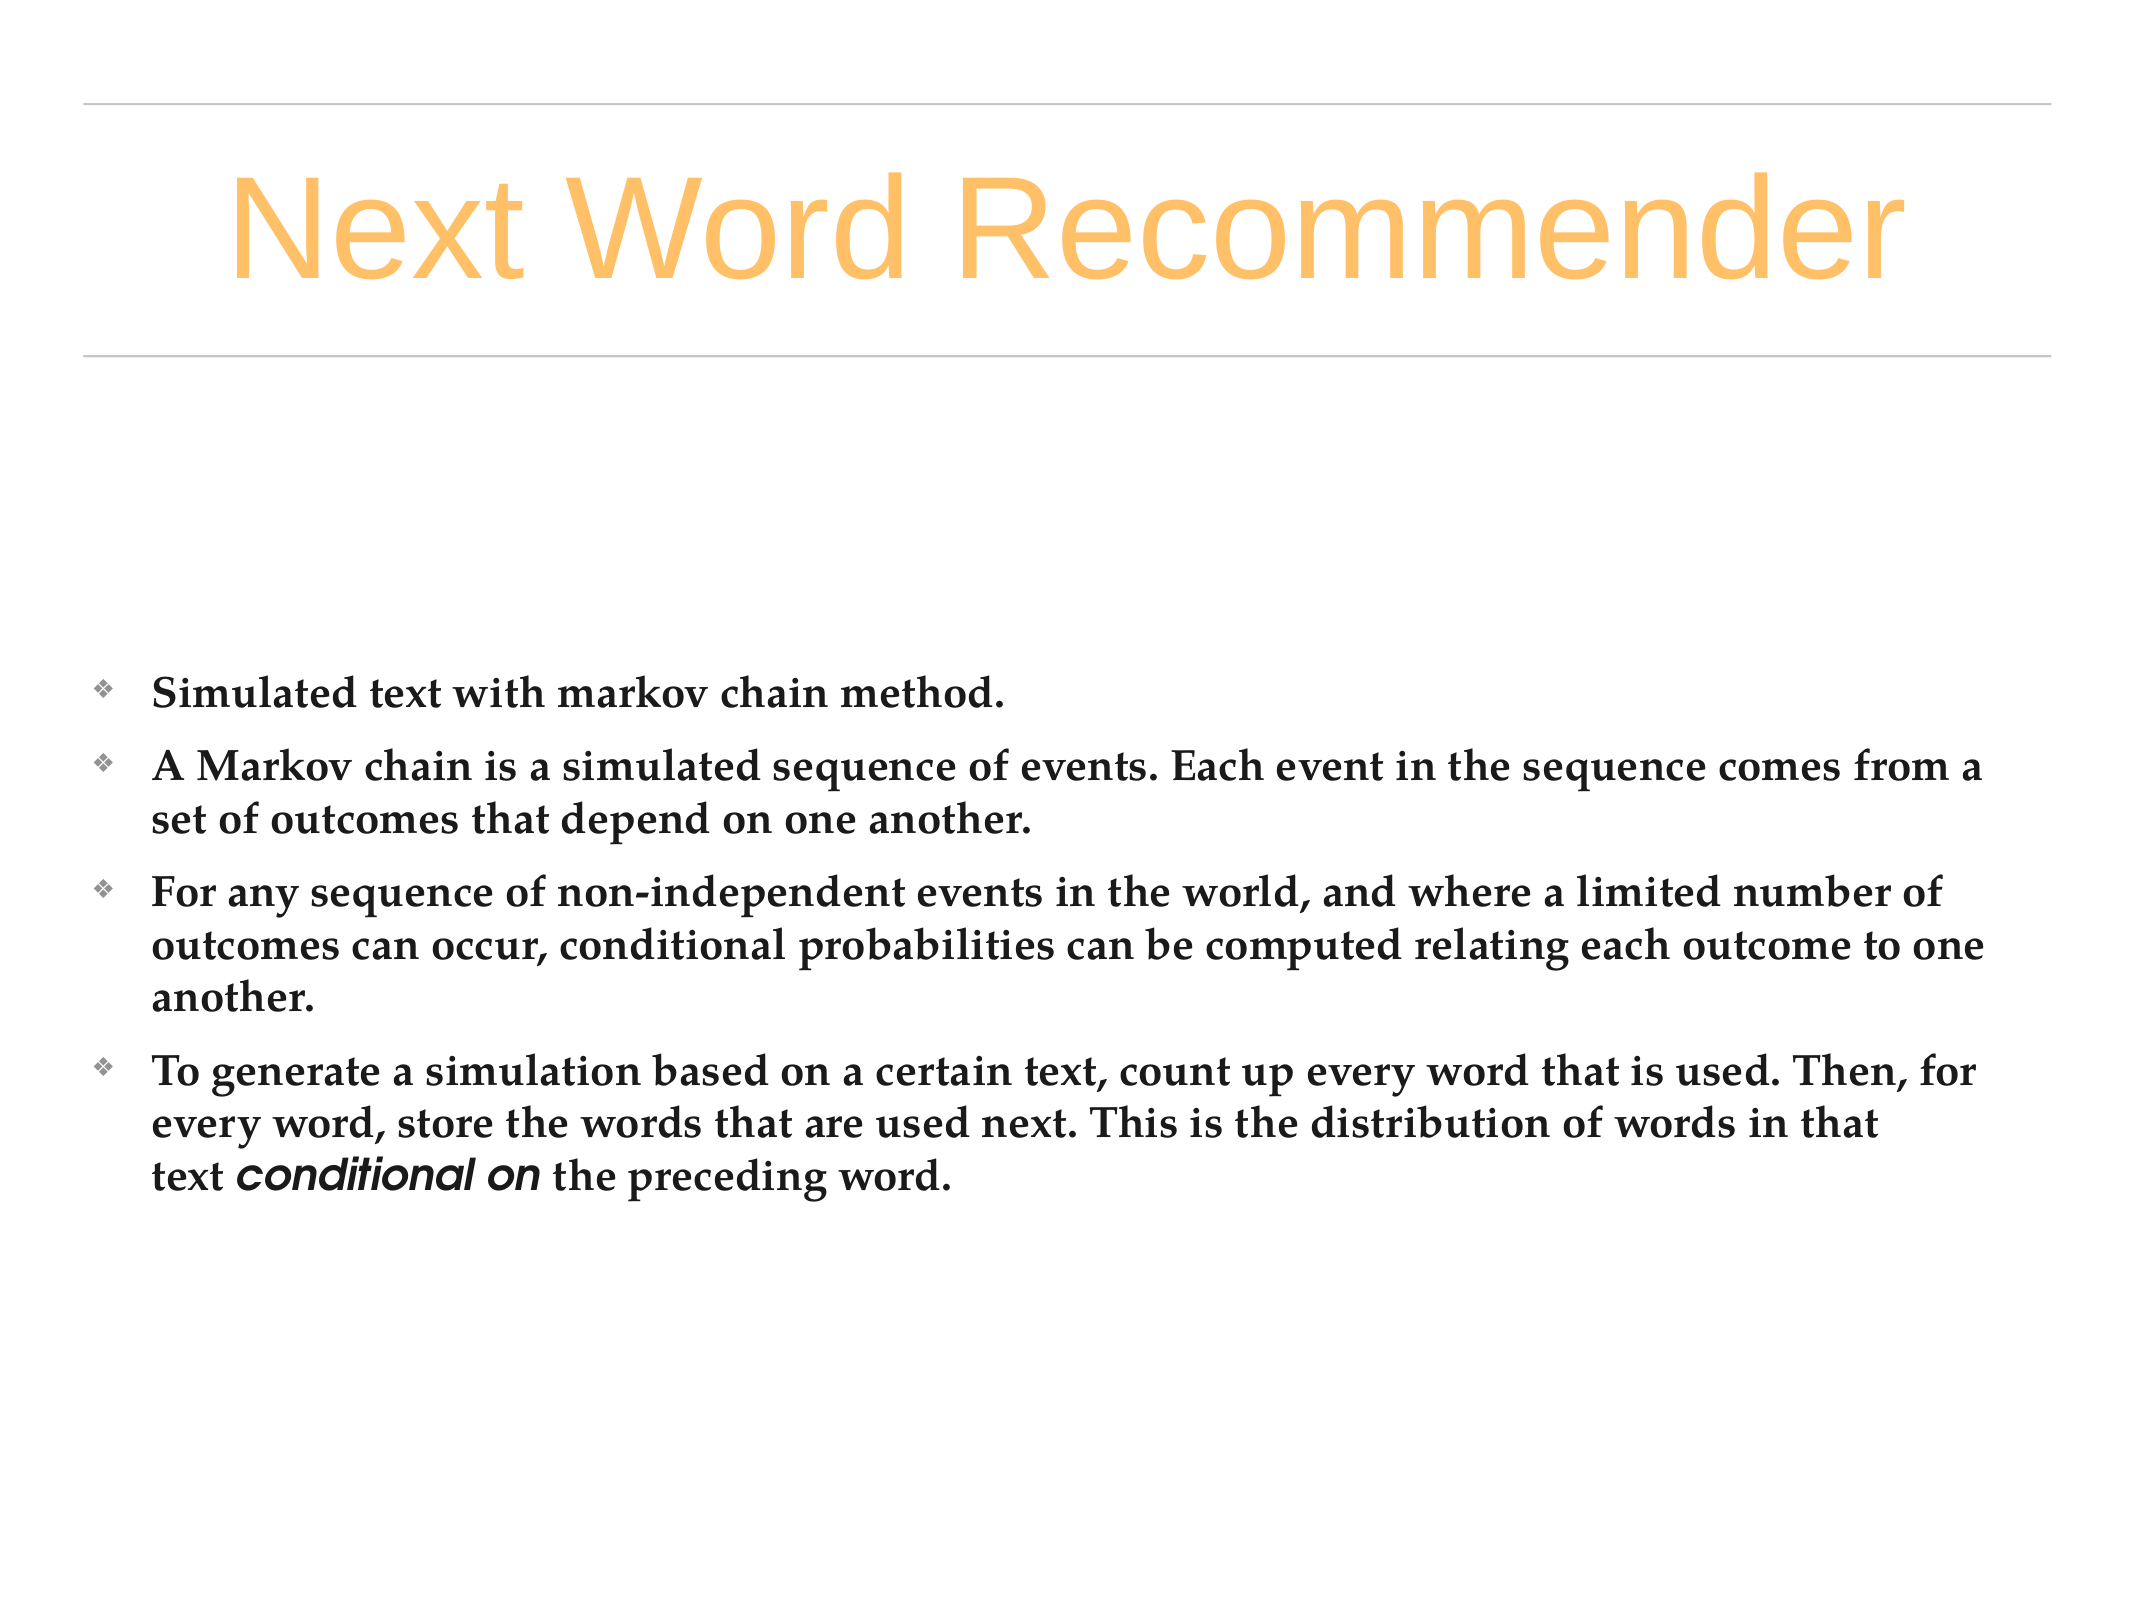

# Next Word Recommender
Simulated text with markov chain method.
A Markov chain is a simulated sequence of events. Each event in the sequence comes from a set of outcomes that depend on one another.
For any sequence of non-independent events in the world, and where a limited number of outcomes can occur, conditional probabilities can be computed relating each outcome to one another.
To generate a simulation based on a certain text, count up every word that is used. Then, for every word, store the words that are used next. This is the distribution of words in that text conditional on the preceding word.